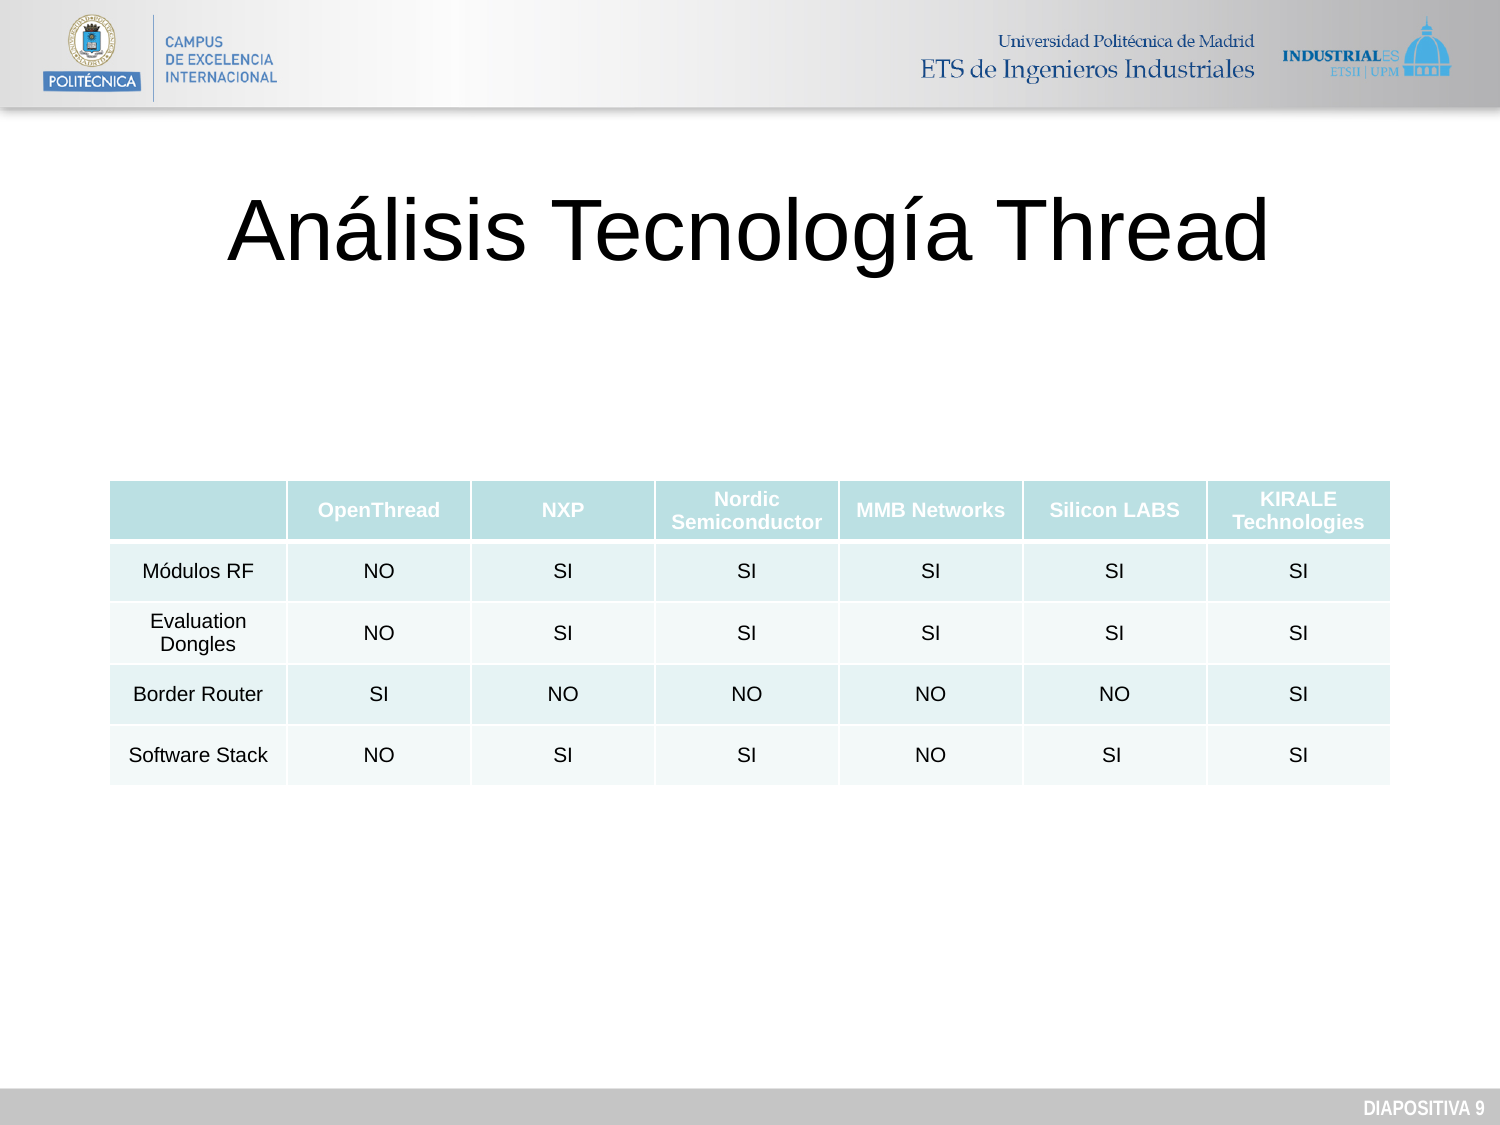

# Análisis Tecnología Thread
|  | OpenThread | NXP | Nordic Semiconductor | MMB Networks | Silicon LABS | KIRALE Technologies |
| --- | --- | --- | --- | --- | --- | --- |
| Módulos RF | NO | SI | SI | SI | SI | SI |
| Evaluation Dongles | NO | SI | SI | SI | SI | SI |
| Border Router | SI | NO | NO | NO | NO | SI |
| Software Stack | NO | SI | SI | NO | SI | SI |
DIAPOSITIVA 9